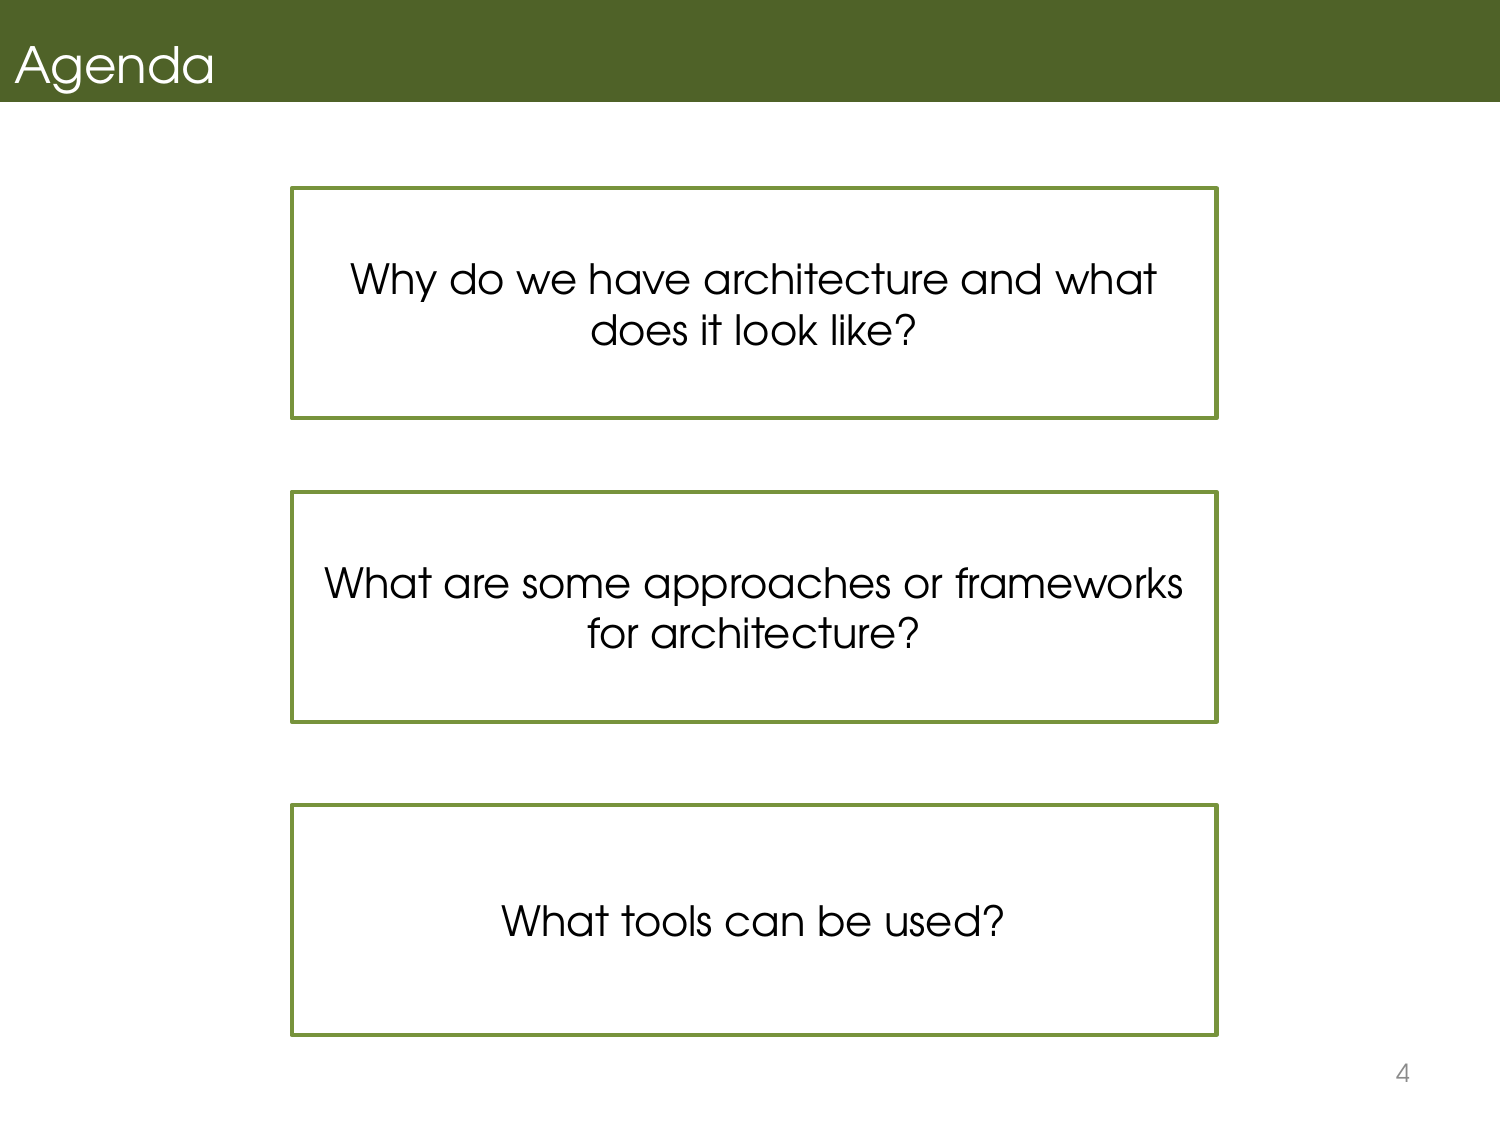

Agenda
Why do we have architecture and what does it look like?
What are some approaches or frameworks for architecture?
What tools can be used?
4